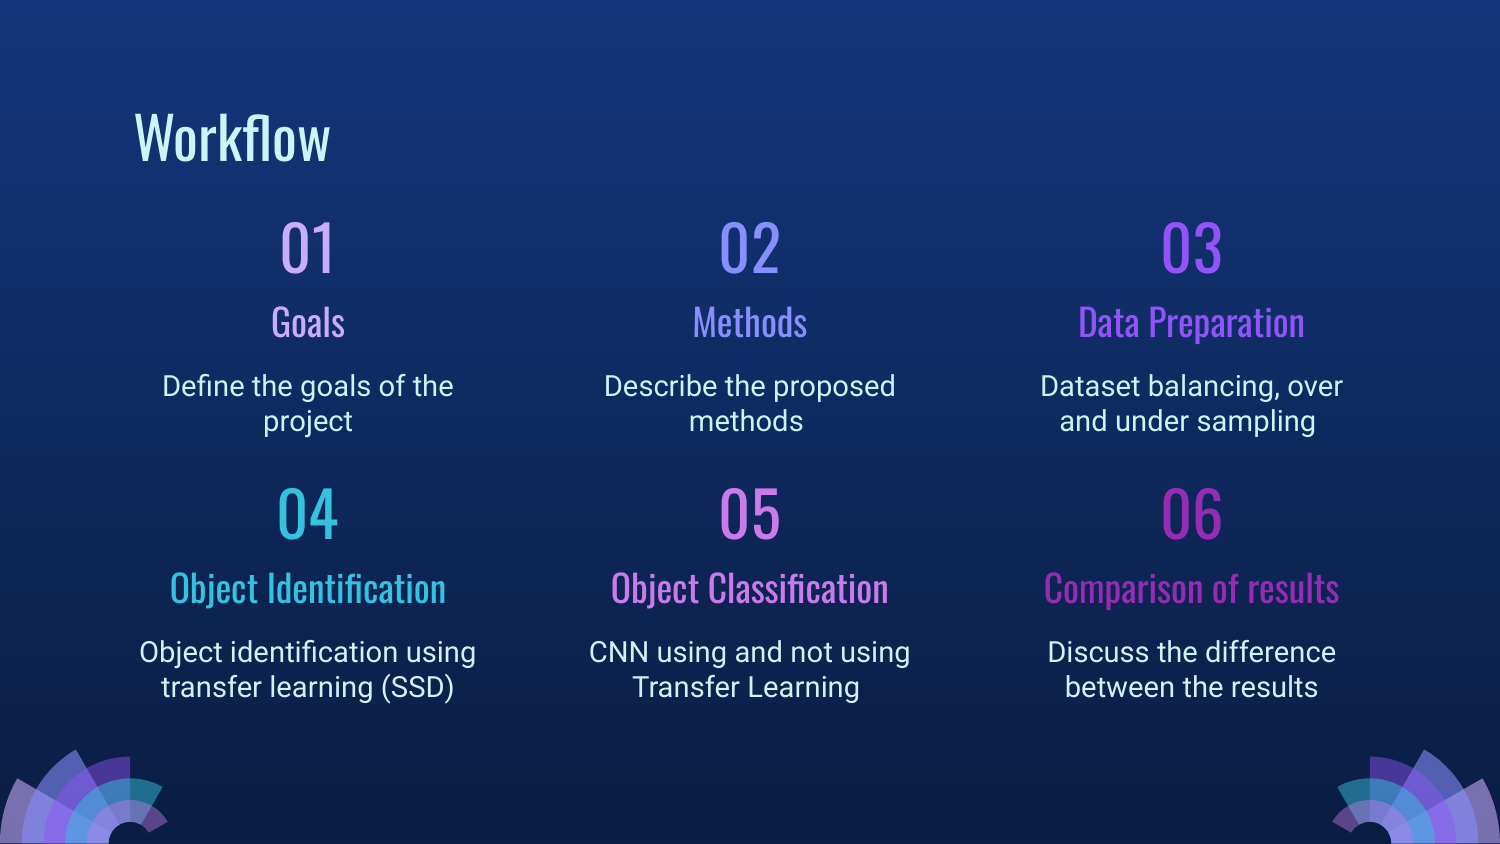

# Workflow
01
02
03
Goals
Methods
Data Preparation
Define the goals of the project
Describe the proposed methods
Dataset balancing, over and under sampling
04
05
06
Comparison of results
Object Identification
Object Classification
Object identification using transfer learning (SSD)
CNN using and not using Transfer Learning
Discuss the difference between the results